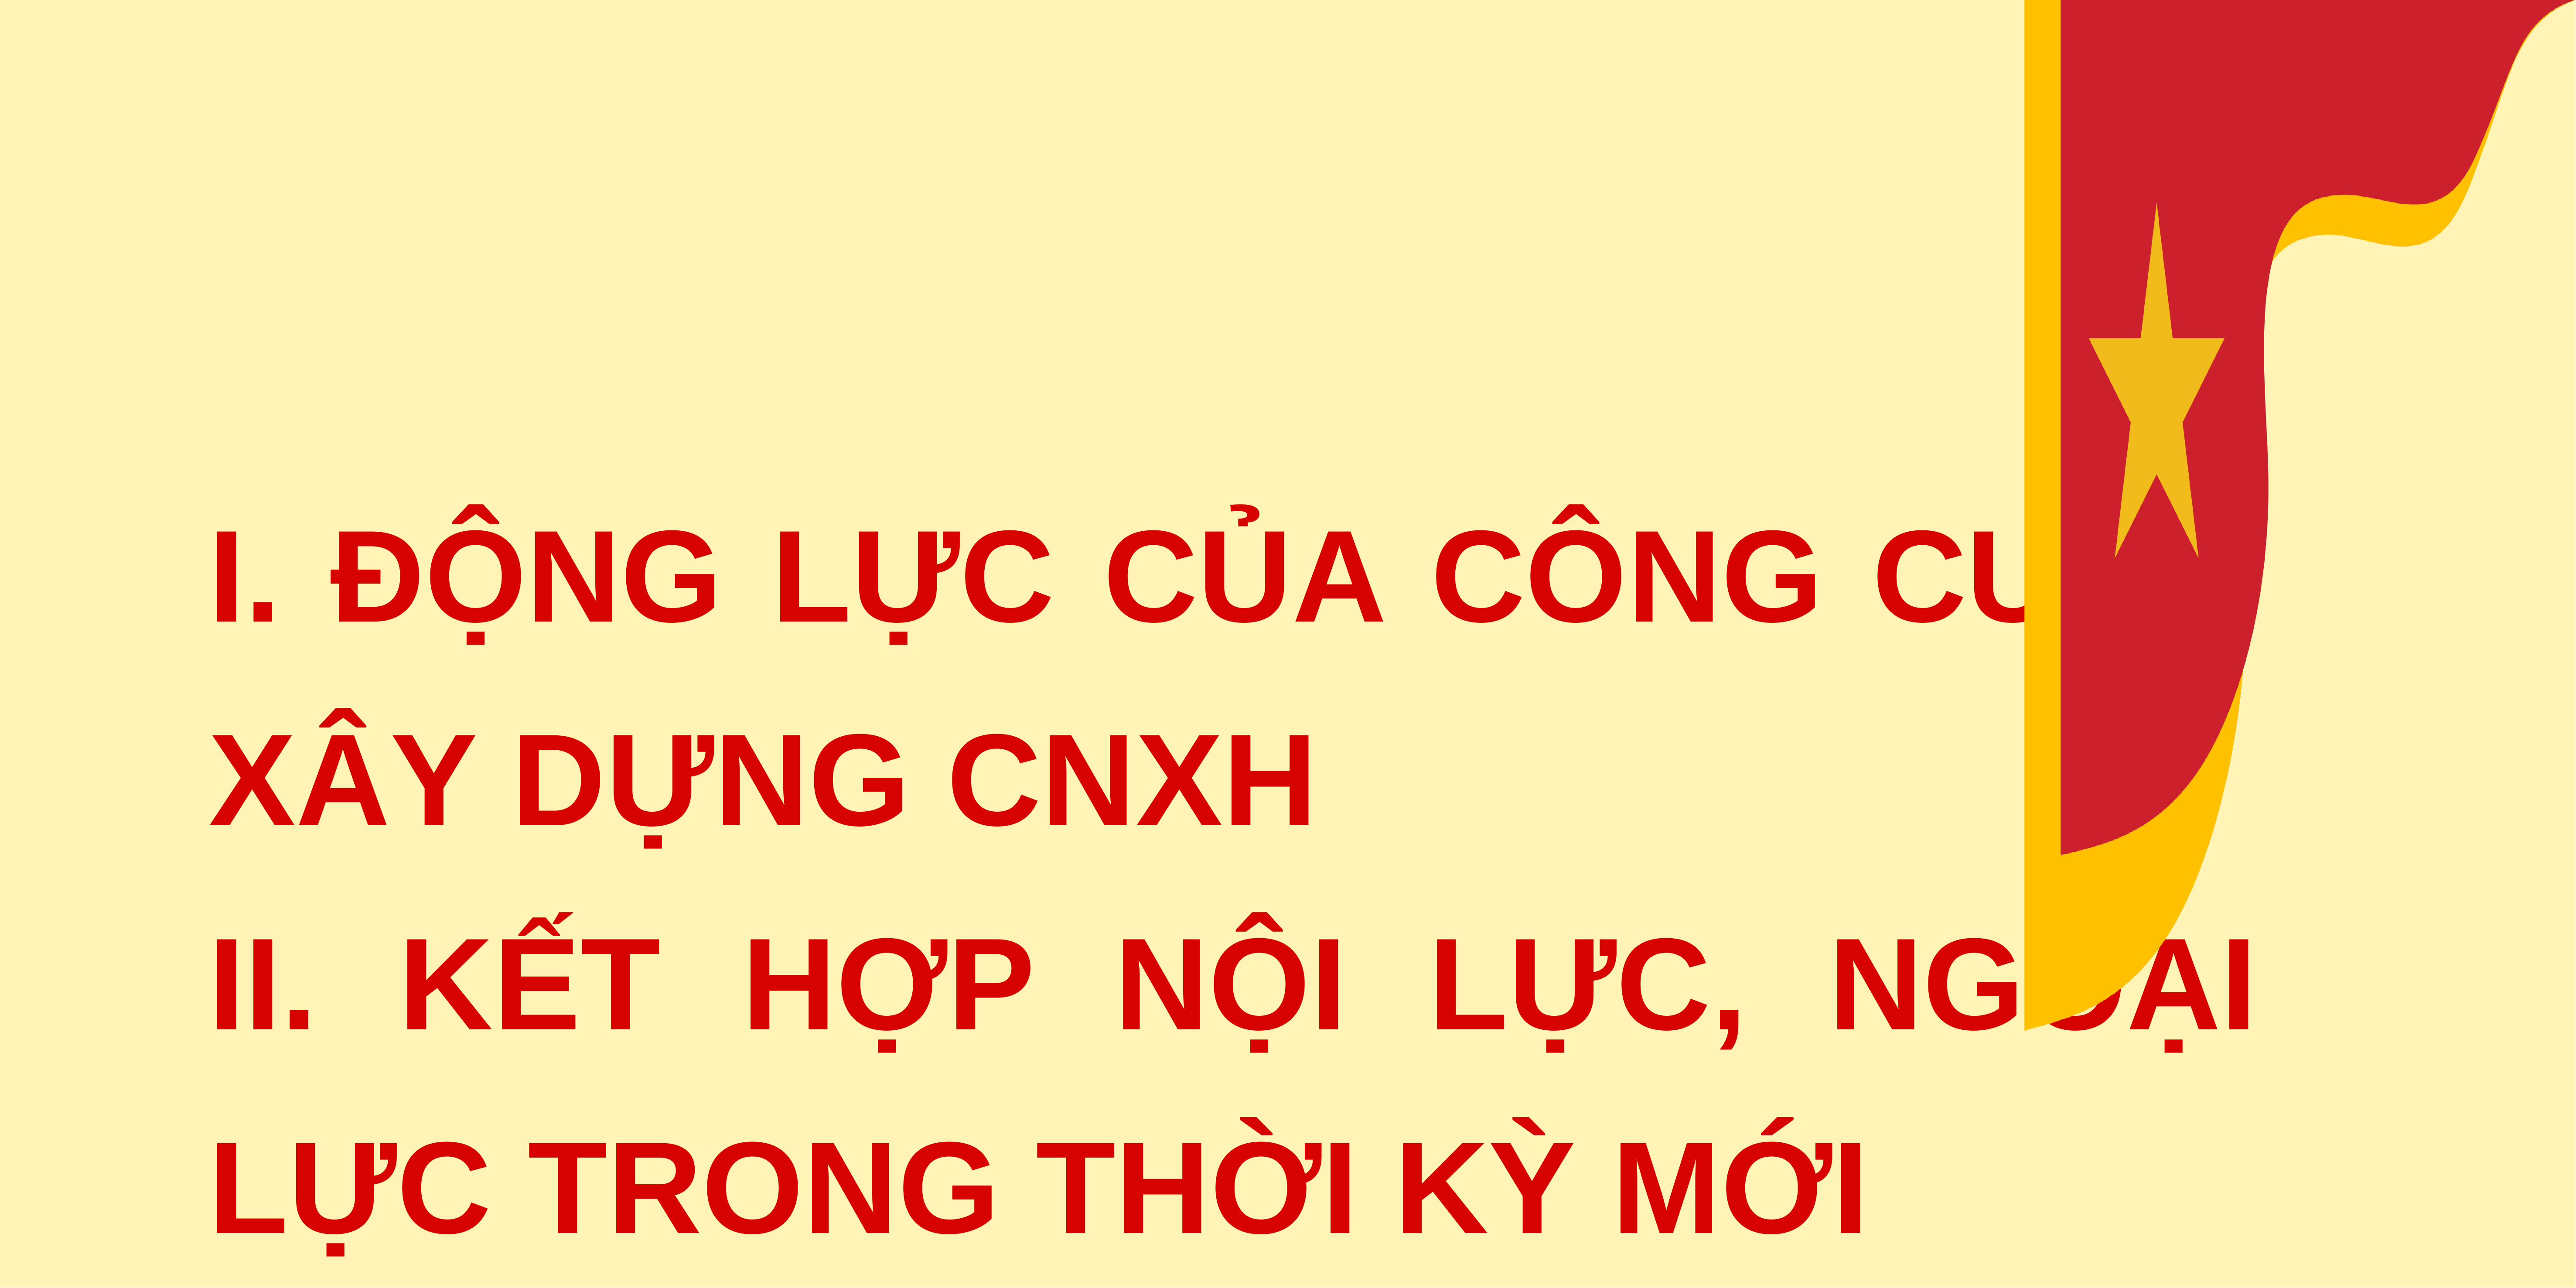

I. ĐỘNG LỰC CỦA CÔNG CUỘC XÂY DỰNG CNXH.
II. KẾT HỢP NỘI LỰC, NGOẠI LỰC TRONG THỜI KỲ MỚI

TƯ TƯỞNG HỒ CHÍ MINH
Nhóm 2